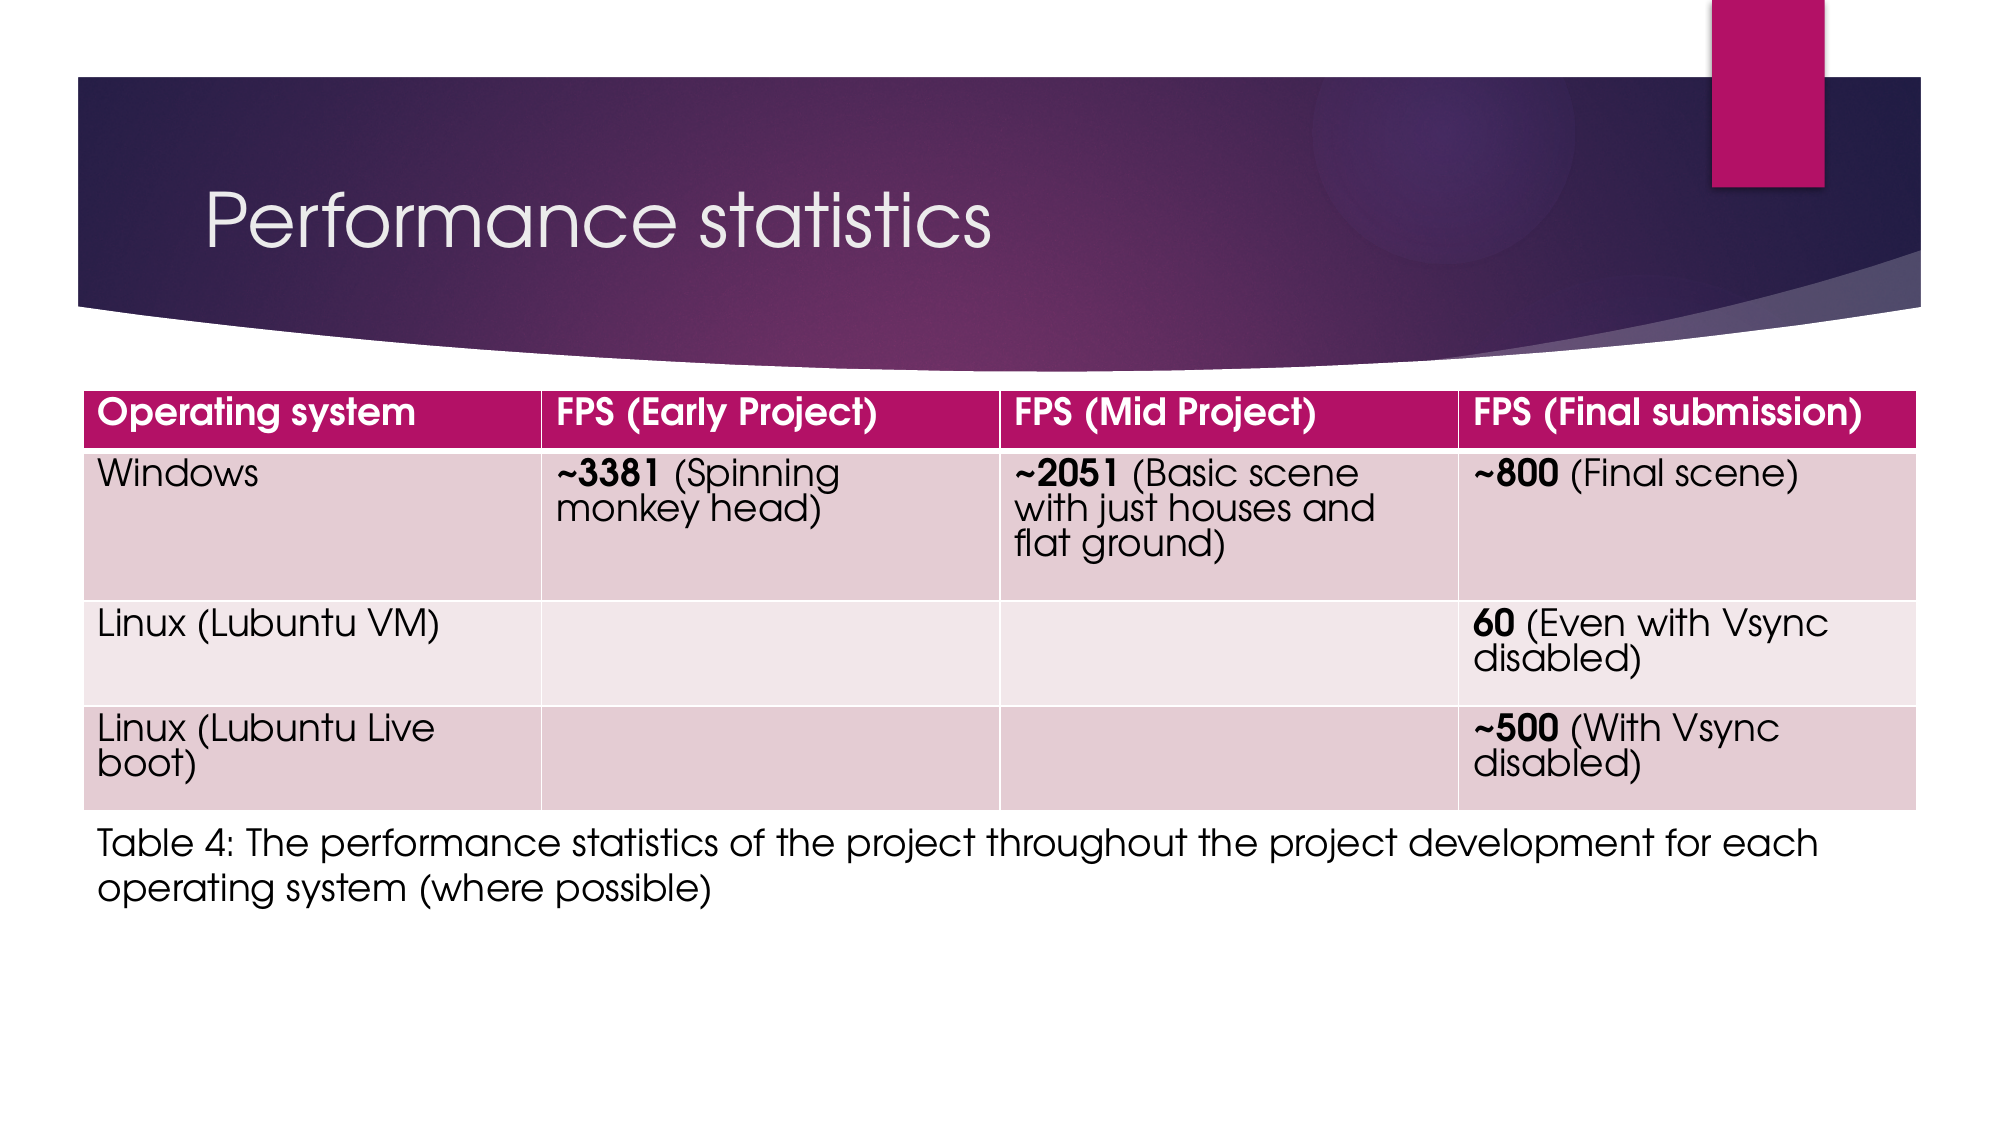

# Performance statistics
| Operating system | FPS (Early Project) | FPS (Mid Project) | FPS (Final submission) |
| --- | --- | --- | --- |
| Windows | ~3381 (Spinning monkey head) | ~2051 (Basic scene with just houses and flat ground) | ~800 (Final scene) |
| Linux (Lubuntu VM) |  |  | 60 (Even with Vsync disabled) |
| Linux (Lubuntu Live boot) |  |  | ~500 (With Vsync disabled) |
Table 4: A table of performance metrics with varying scene complexity and computational steps
Table 4: The performance statistics of the project throughout the project development for each operating system (where possible)